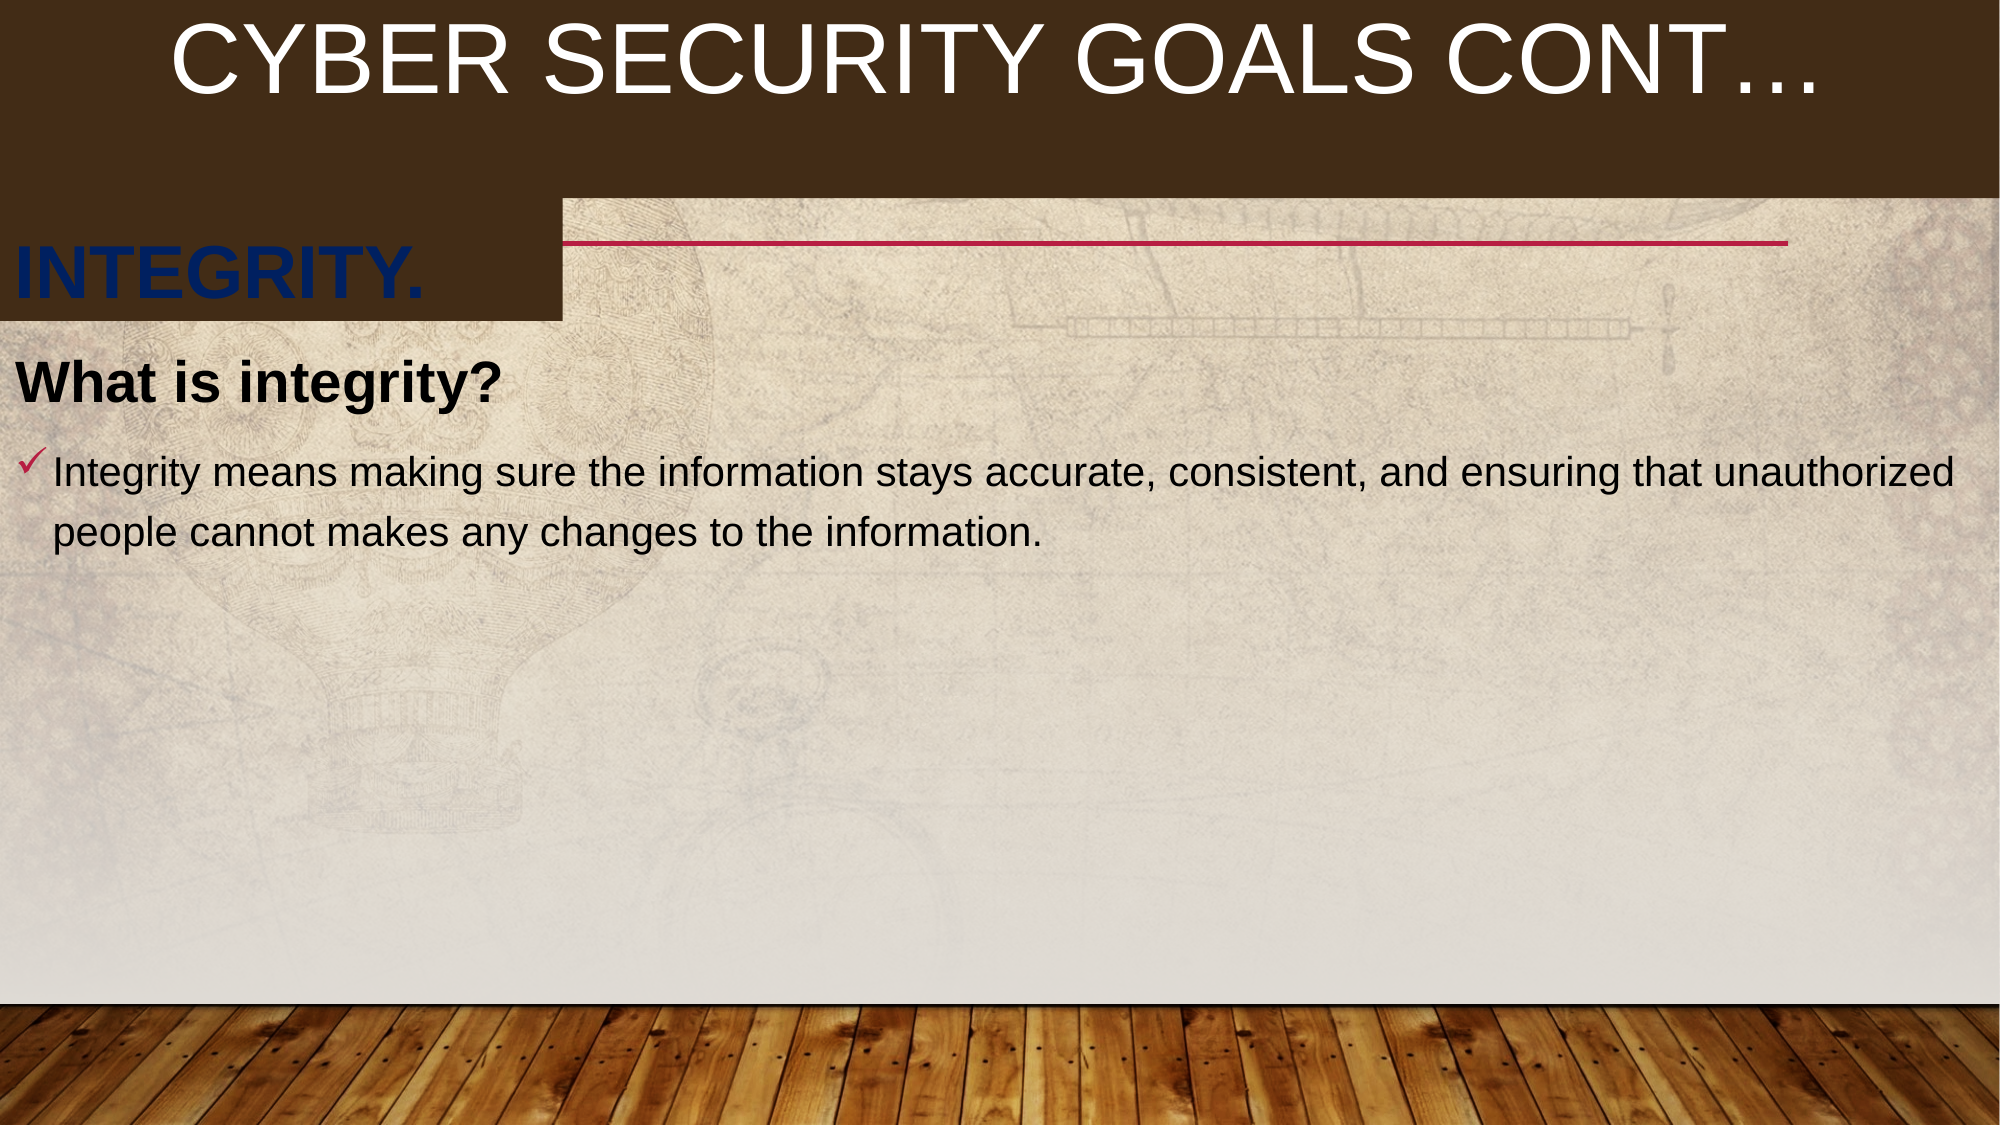

28
# CYBER SECURITY GOALS CONT…
INTEGRITY.
What is integrity?
Integrity means making sure the information stays accurate, consistent, and ensuring that unauthorized people cannot makes any changes to the information.